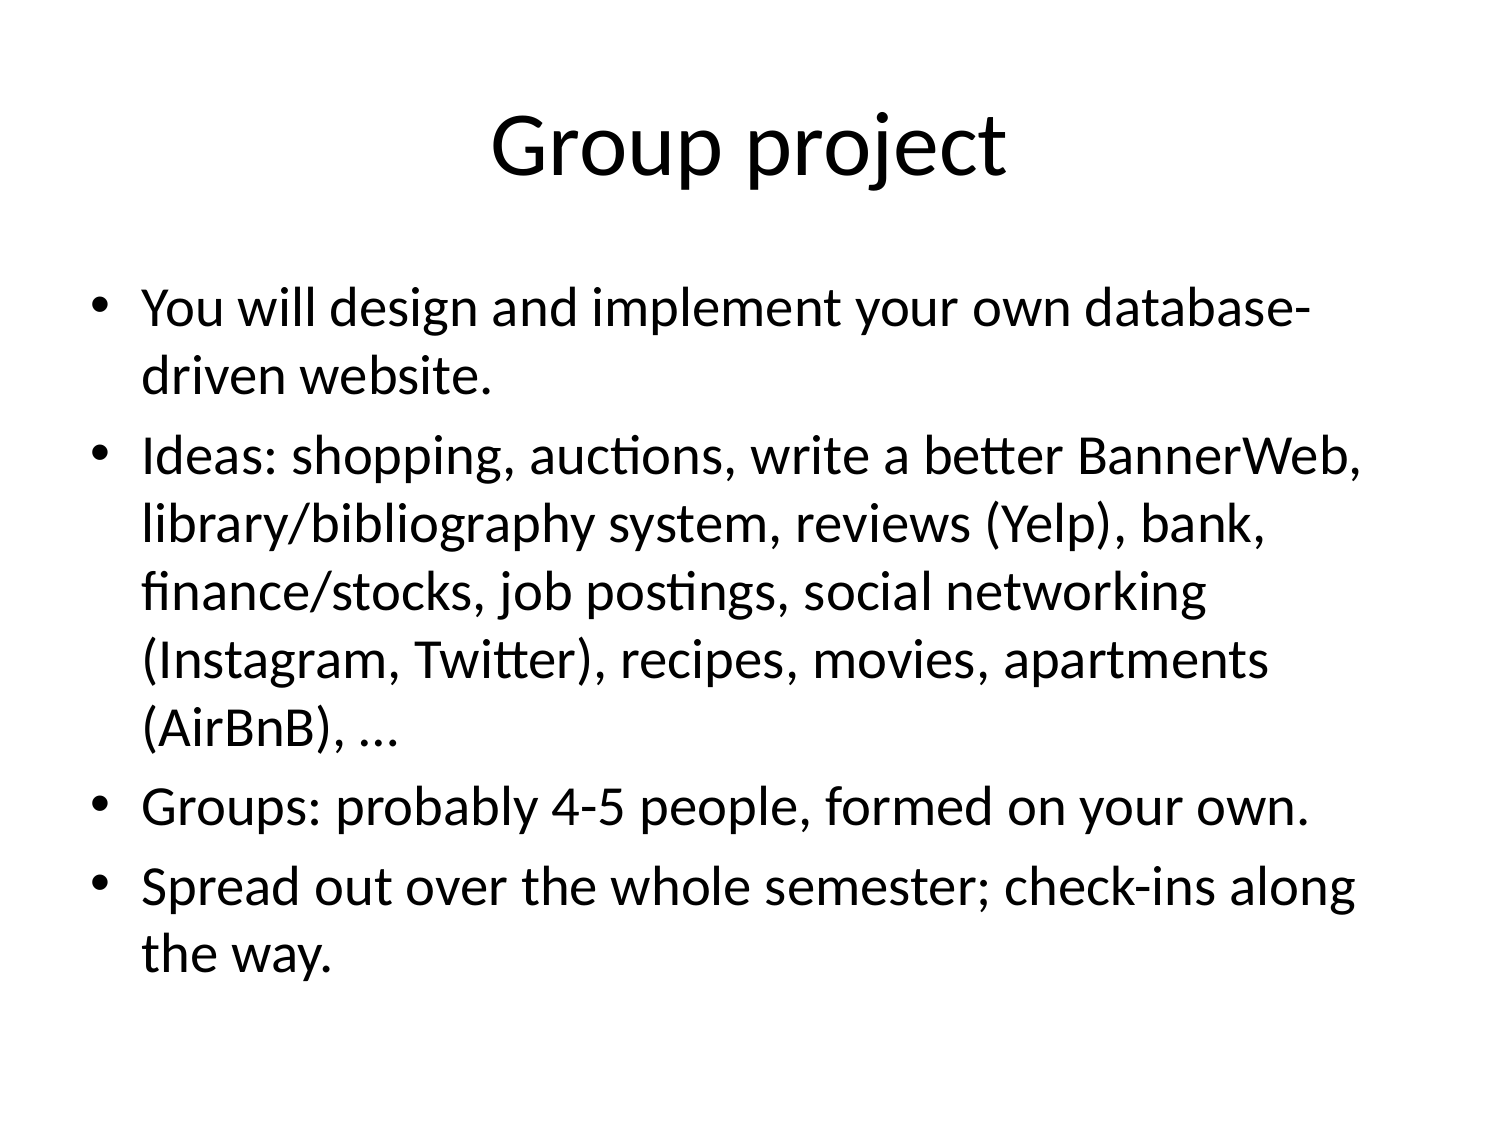

# Group project
You will design and implement your own database-driven website.
Ideas: shopping, auctions, write a better BannerWeb, library/bibliography system, reviews (Yelp), bank, finance/stocks, job postings, social networking (Instagram, Twitter), recipes, movies, apartments (AirBnB), …
Groups: probably 4-5 people, formed on your own.
Spread out over the whole semester; check-ins along the way.